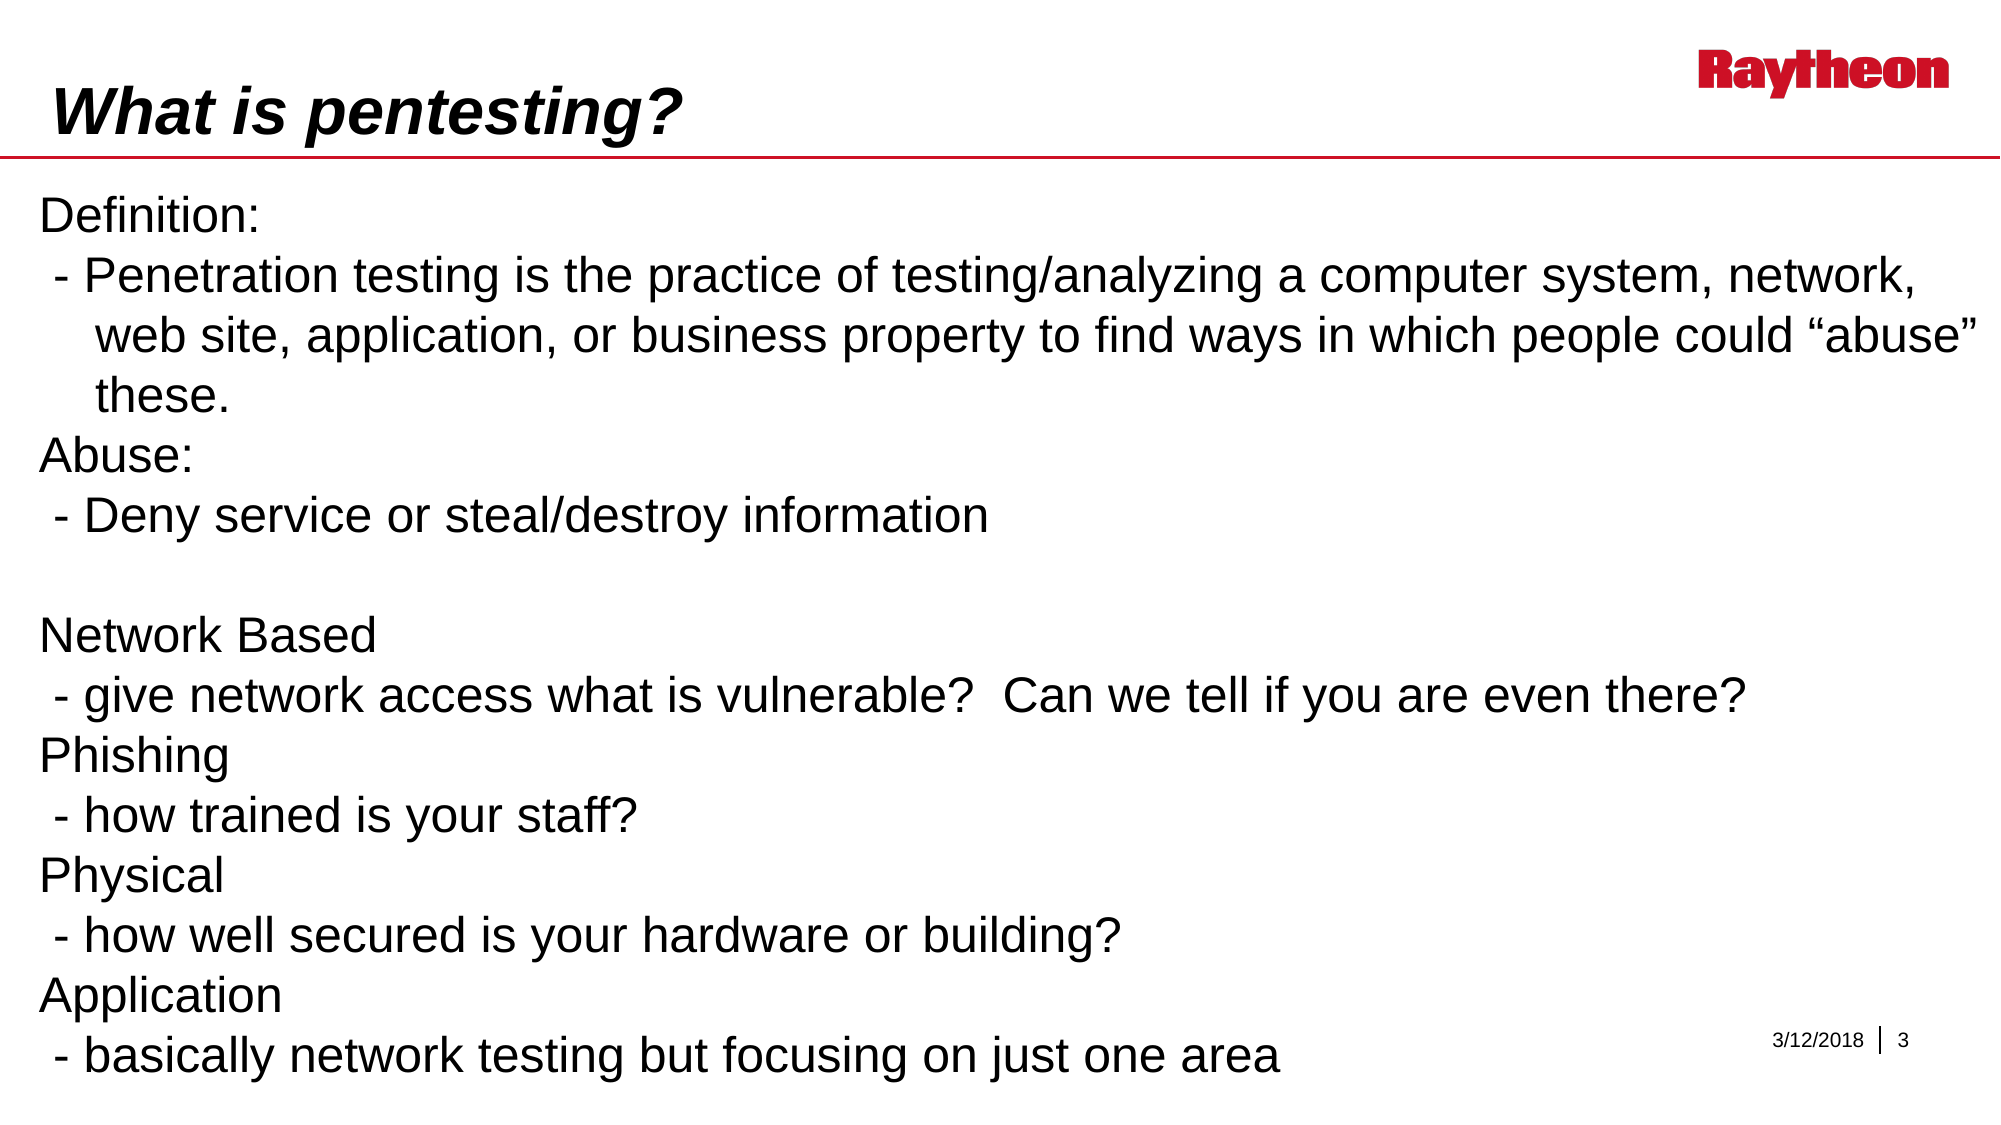

# What is pentesting?
Definition:
 - Penetration testing is the practice of testing/analyzing a computer system, network,
    web site, application, or business property to find ways in which people could “abuse”
    these.
Abuse:
 - Deny service or steal/destroy information

Network Based
 - give network access what is vulnerable?  Can we tell if you are even there?
Phishing
 - how trained is your staff?
Physical
 - how well secured is your hardware or building?
Application
 - basically network testing but focusing on just one area
3/12/2018
3